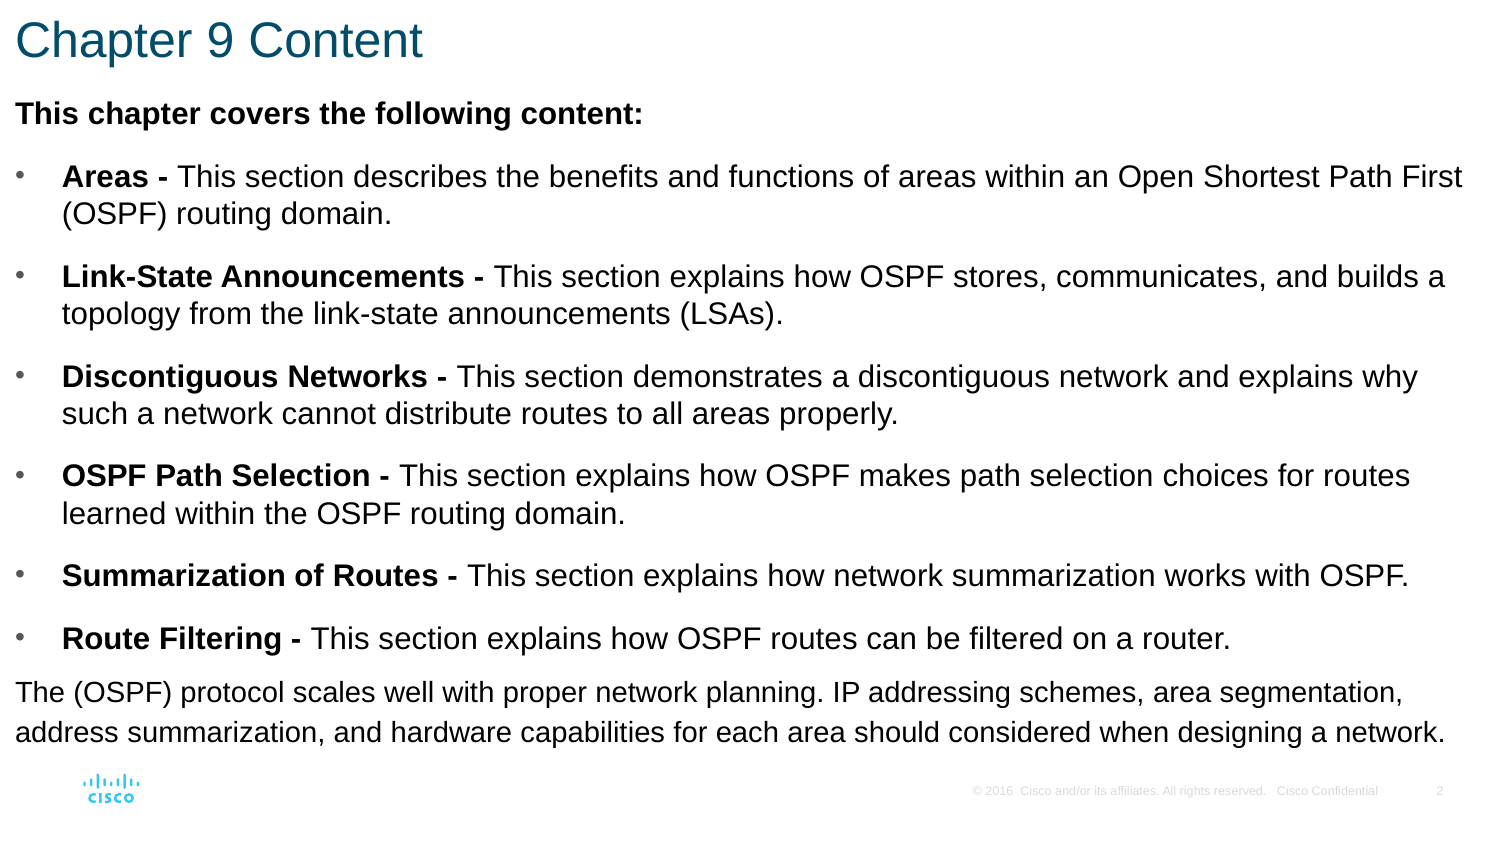

# Chapter 9 Content
This chapter covers the following content:
Areas - This section describes the benefits and functions of areas within an Open Shortest Path First (OSPF) routing domain.
Link-State Announcements - This section explains how OSPF stores, communicates, and builds a topology from the link-state announcements (LSAs).
Discontiguous Networks - This section demonstrates a discontiguous network and explains why such a network cannot distribute routes to all areas properly.
OSPF Path Selection - This section explains how OSPF makes path selection choices for routes learned within the OSPF routing domain.
Summarization of Routes - This section explains how network summarization works with OSPF.
Route Filtering - This section explains how OSPF routes can be filtered on a router.
The (OSPF) protocol scales well with proper network planning. IP addressing schemes, area segmentation, address summarization, and hardware capabilities for each area should considered when designing a network.